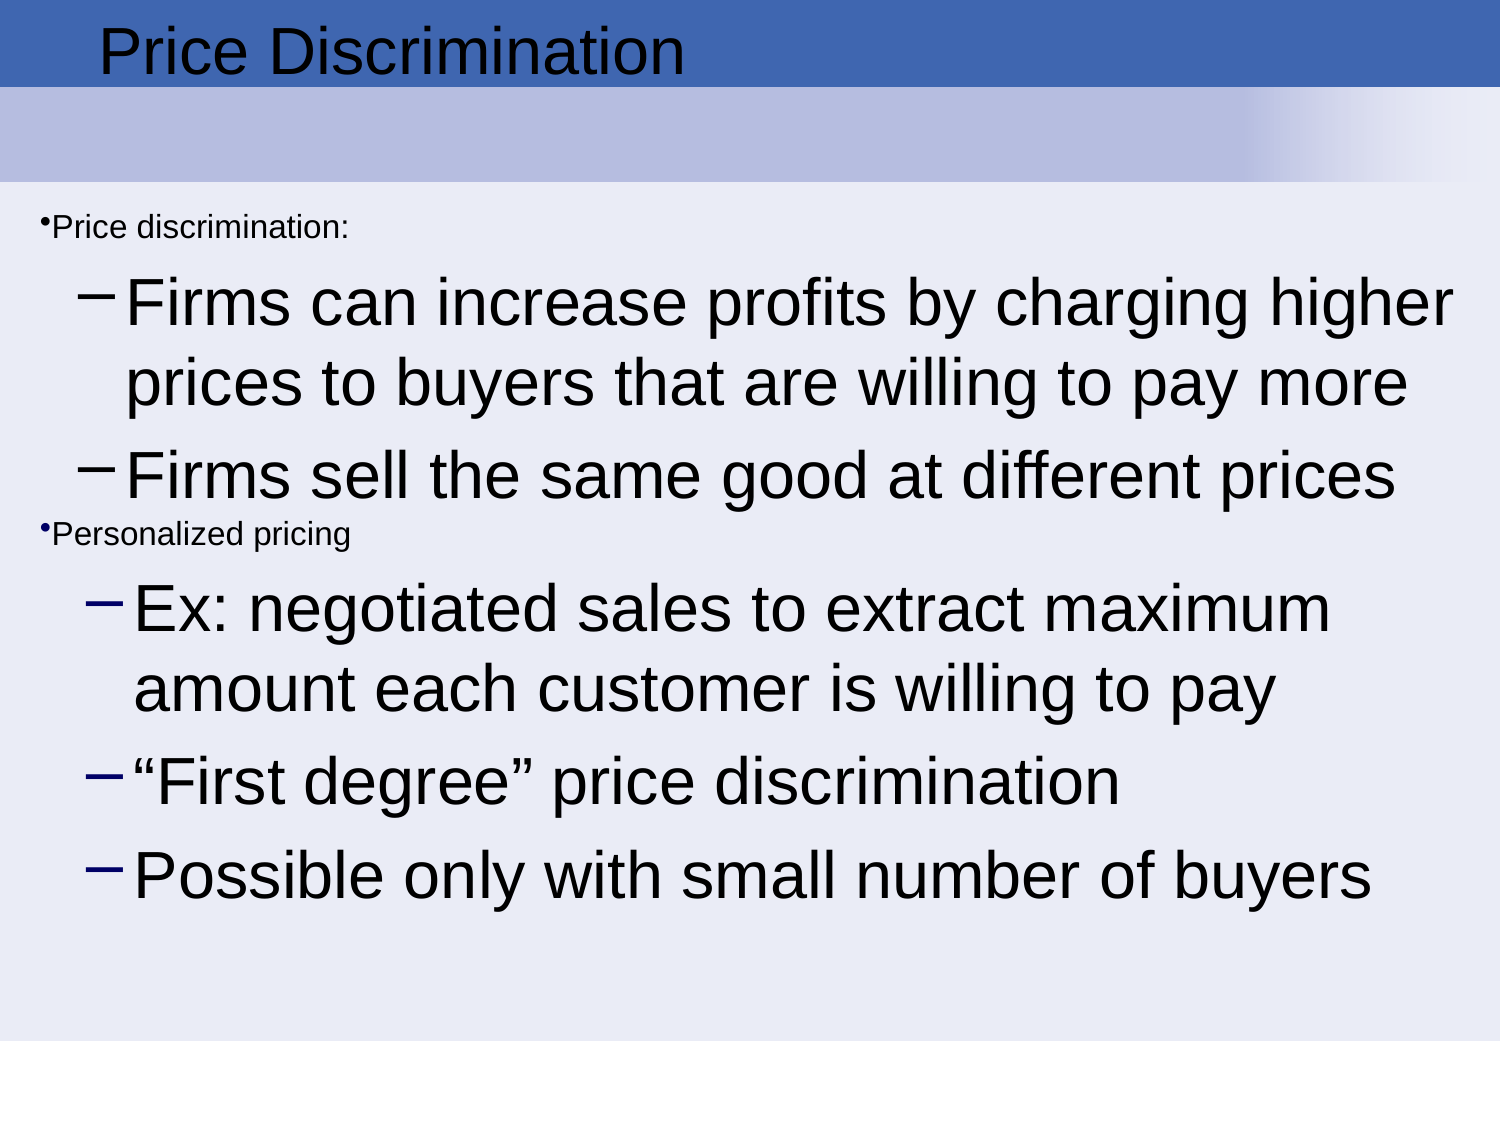

# Price Discrimination
Price discrimination:
Firms can increase profits by charging higher prices to buyers that are willing to pay more
Firms sell the same good at different prices
Personalized pricing
Ex: negotiated sales to extract maximum amount each customer is willing to pay
“First degree” price discrimination
Possible only with small number of buyers